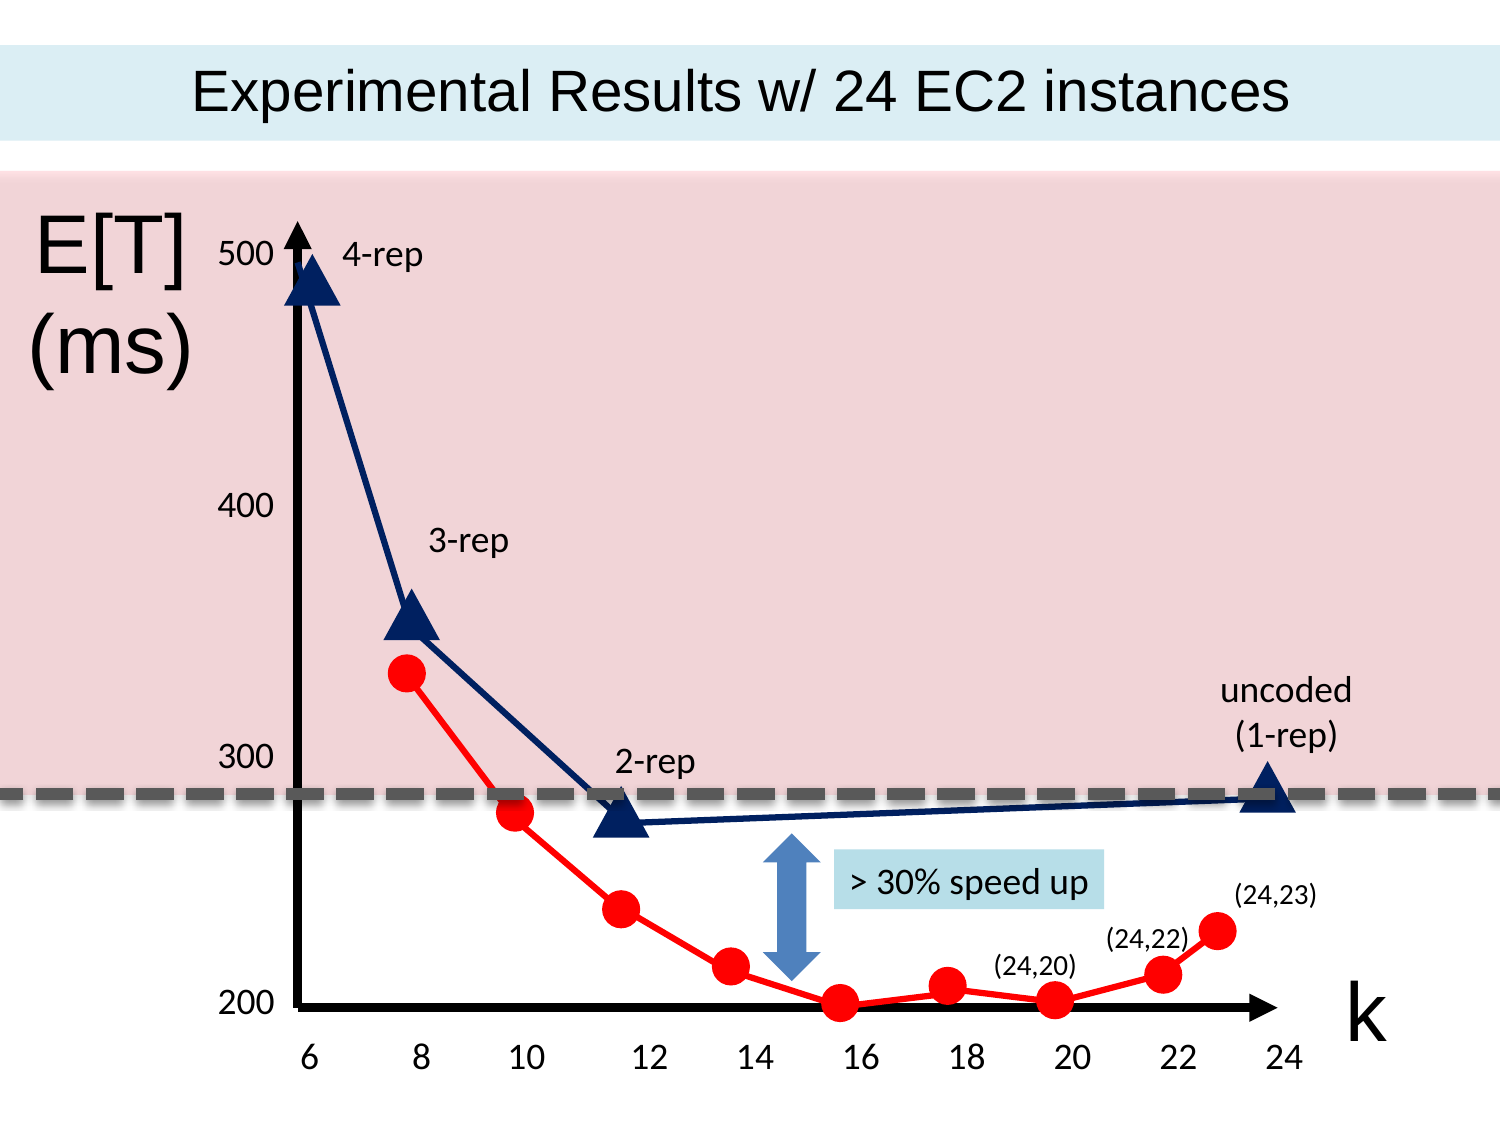

Experimental Results w/ 24 EC2 instances

E[T]
(ms)
500
4-rep

400
3-rep

uncoded
(1-rep)

300
2-rep

> 30% speed up
(24,23)

(24,22)

(24,20)

k
200
6           8         10          12        14        16        18        20        22        24